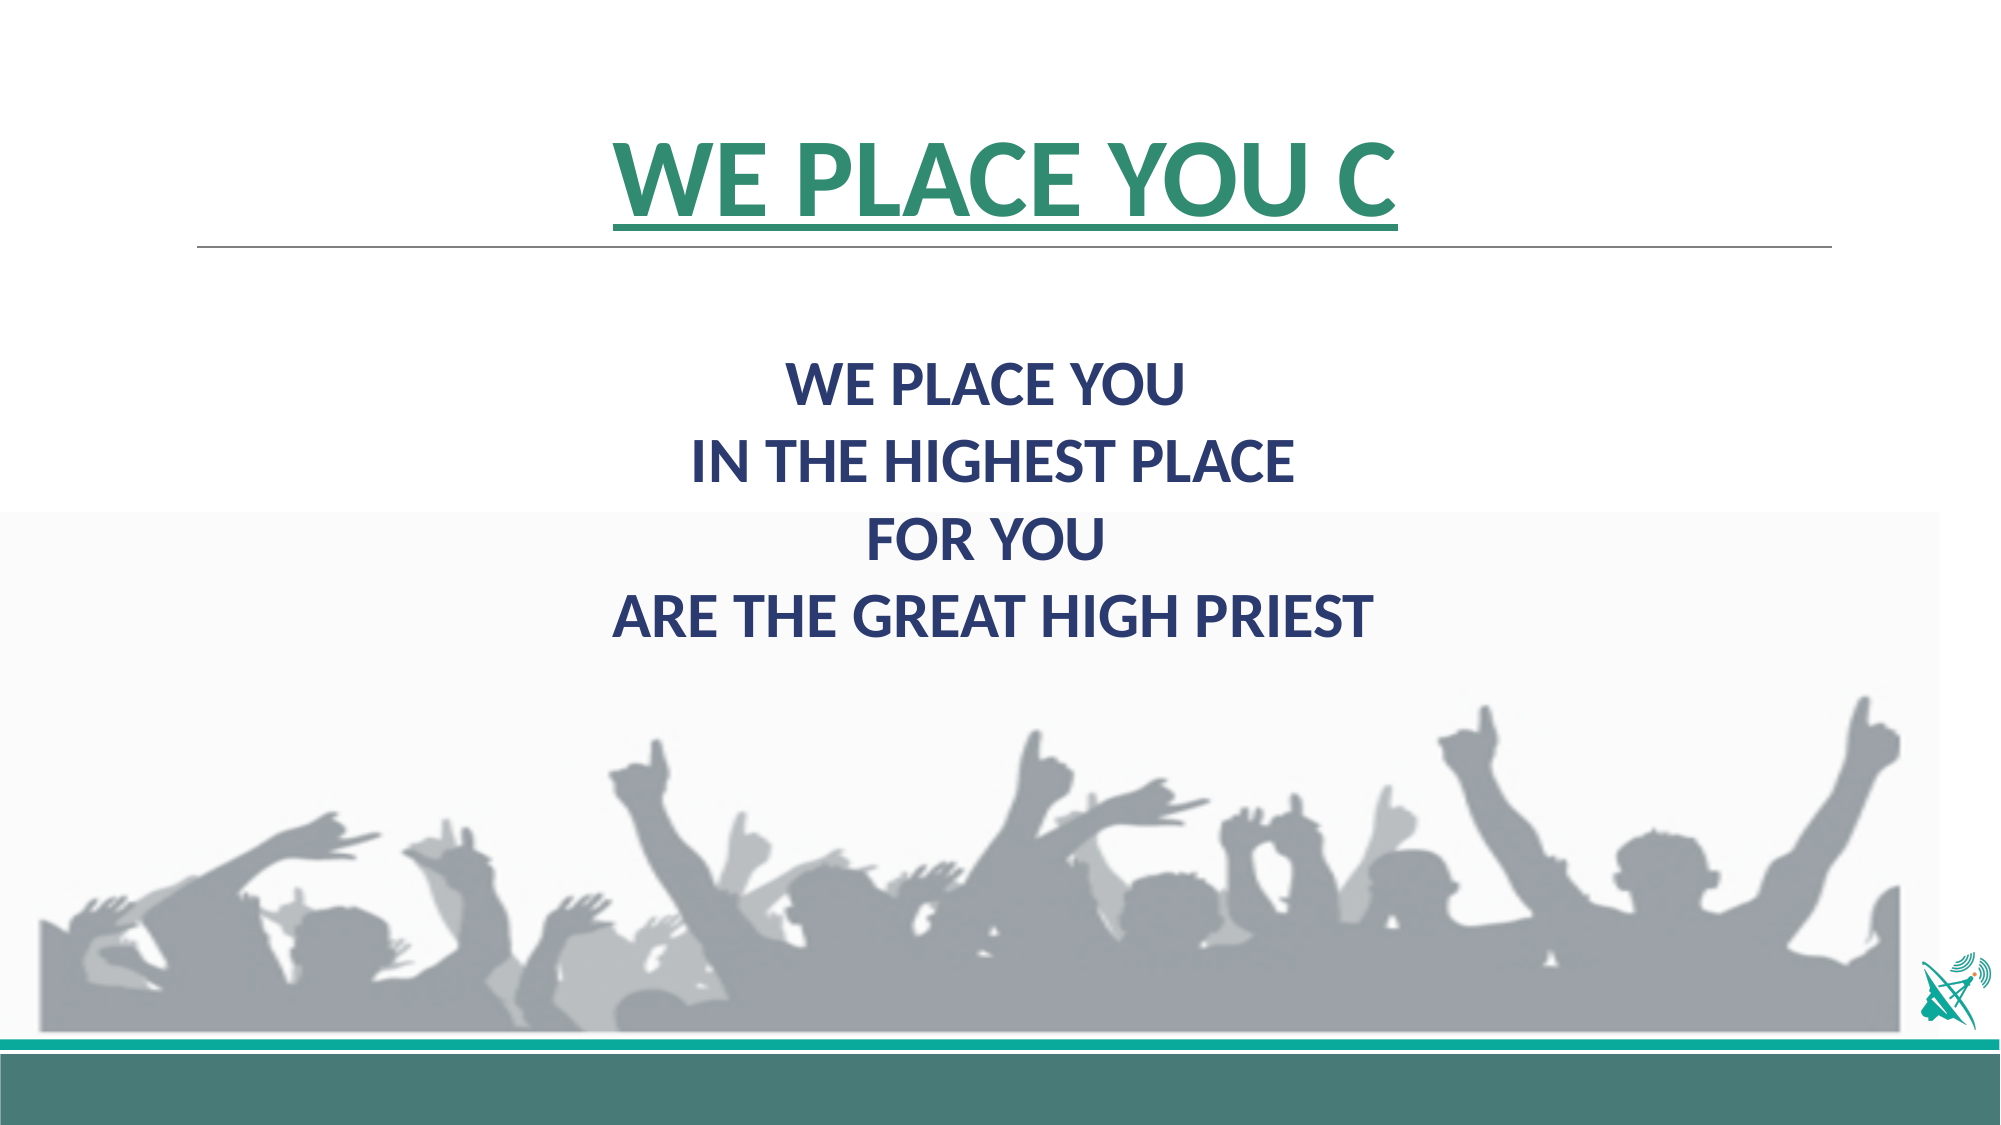

# WE PLACE YOU C
WE PLACE YOU
 IN THE HIGHEST PLACE
FOR YOU
 ARE THE GREAT HIGH PRIEST